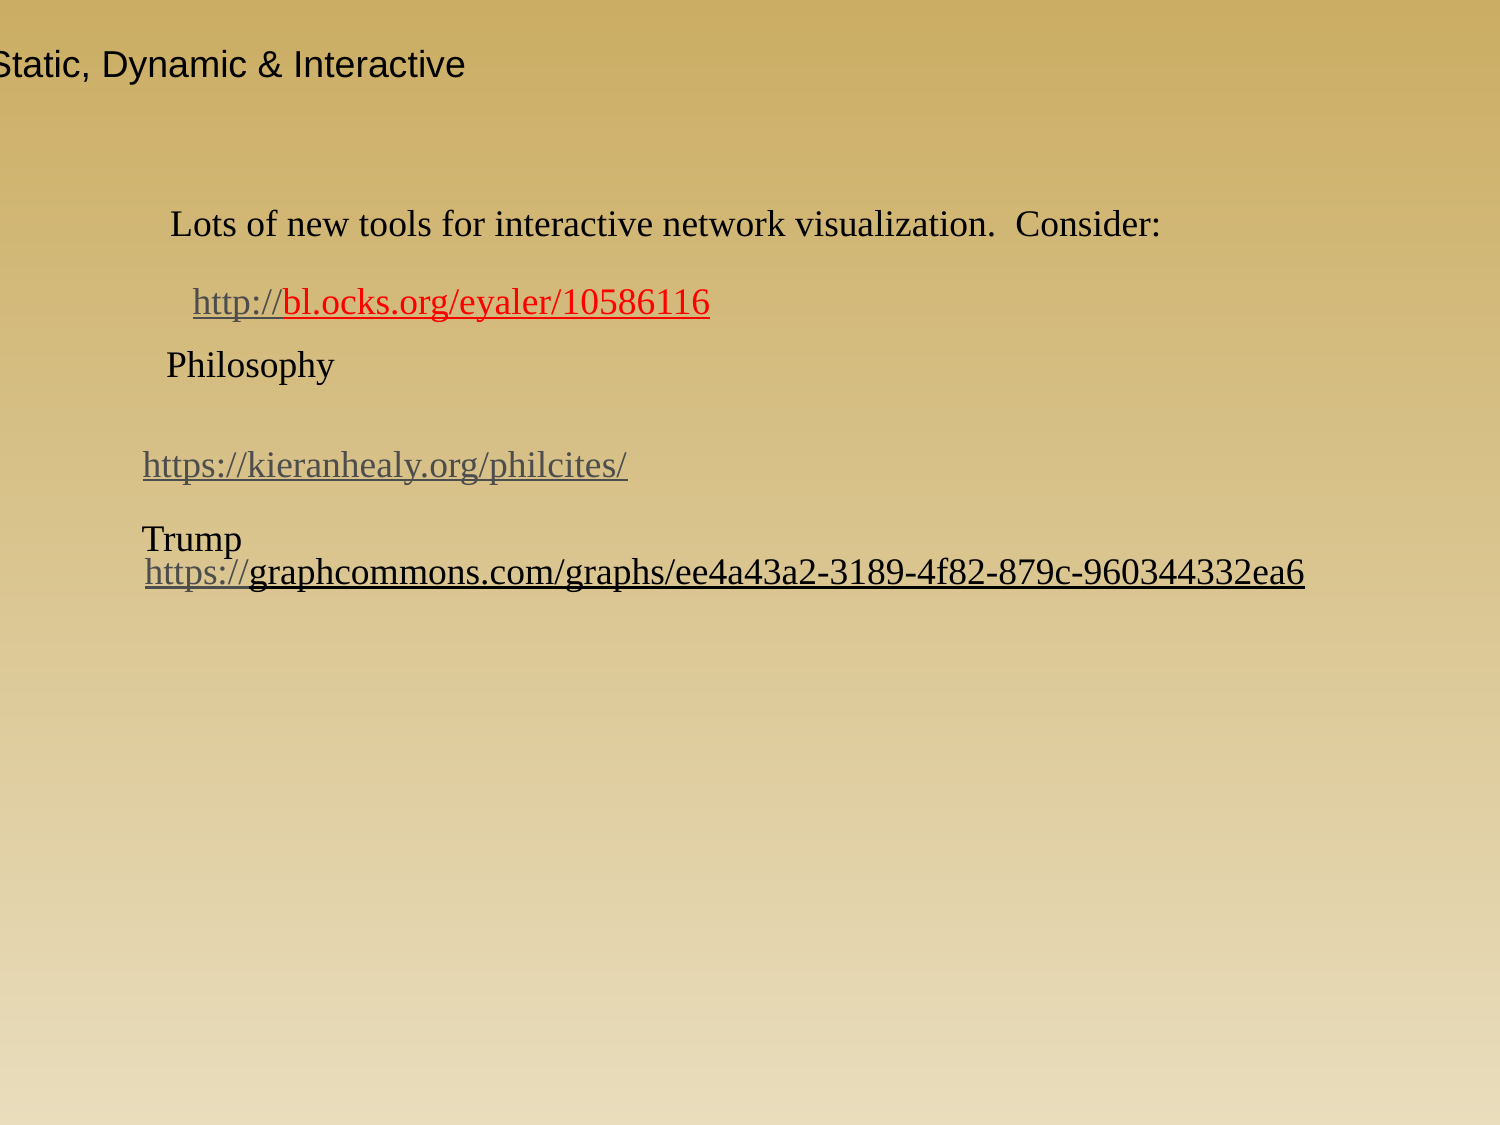

Static, Dynamic & Interactive
Lots of new tools for interactive network visualization.  Consider:
http://bl.ocks.org/eyaler/10586116
Philosophy
https://kieranhealy.org/philcites/
Trump
https://graphcommons.com/graphs/ee4a43a2-3189-4f82-879c-960344332ea6